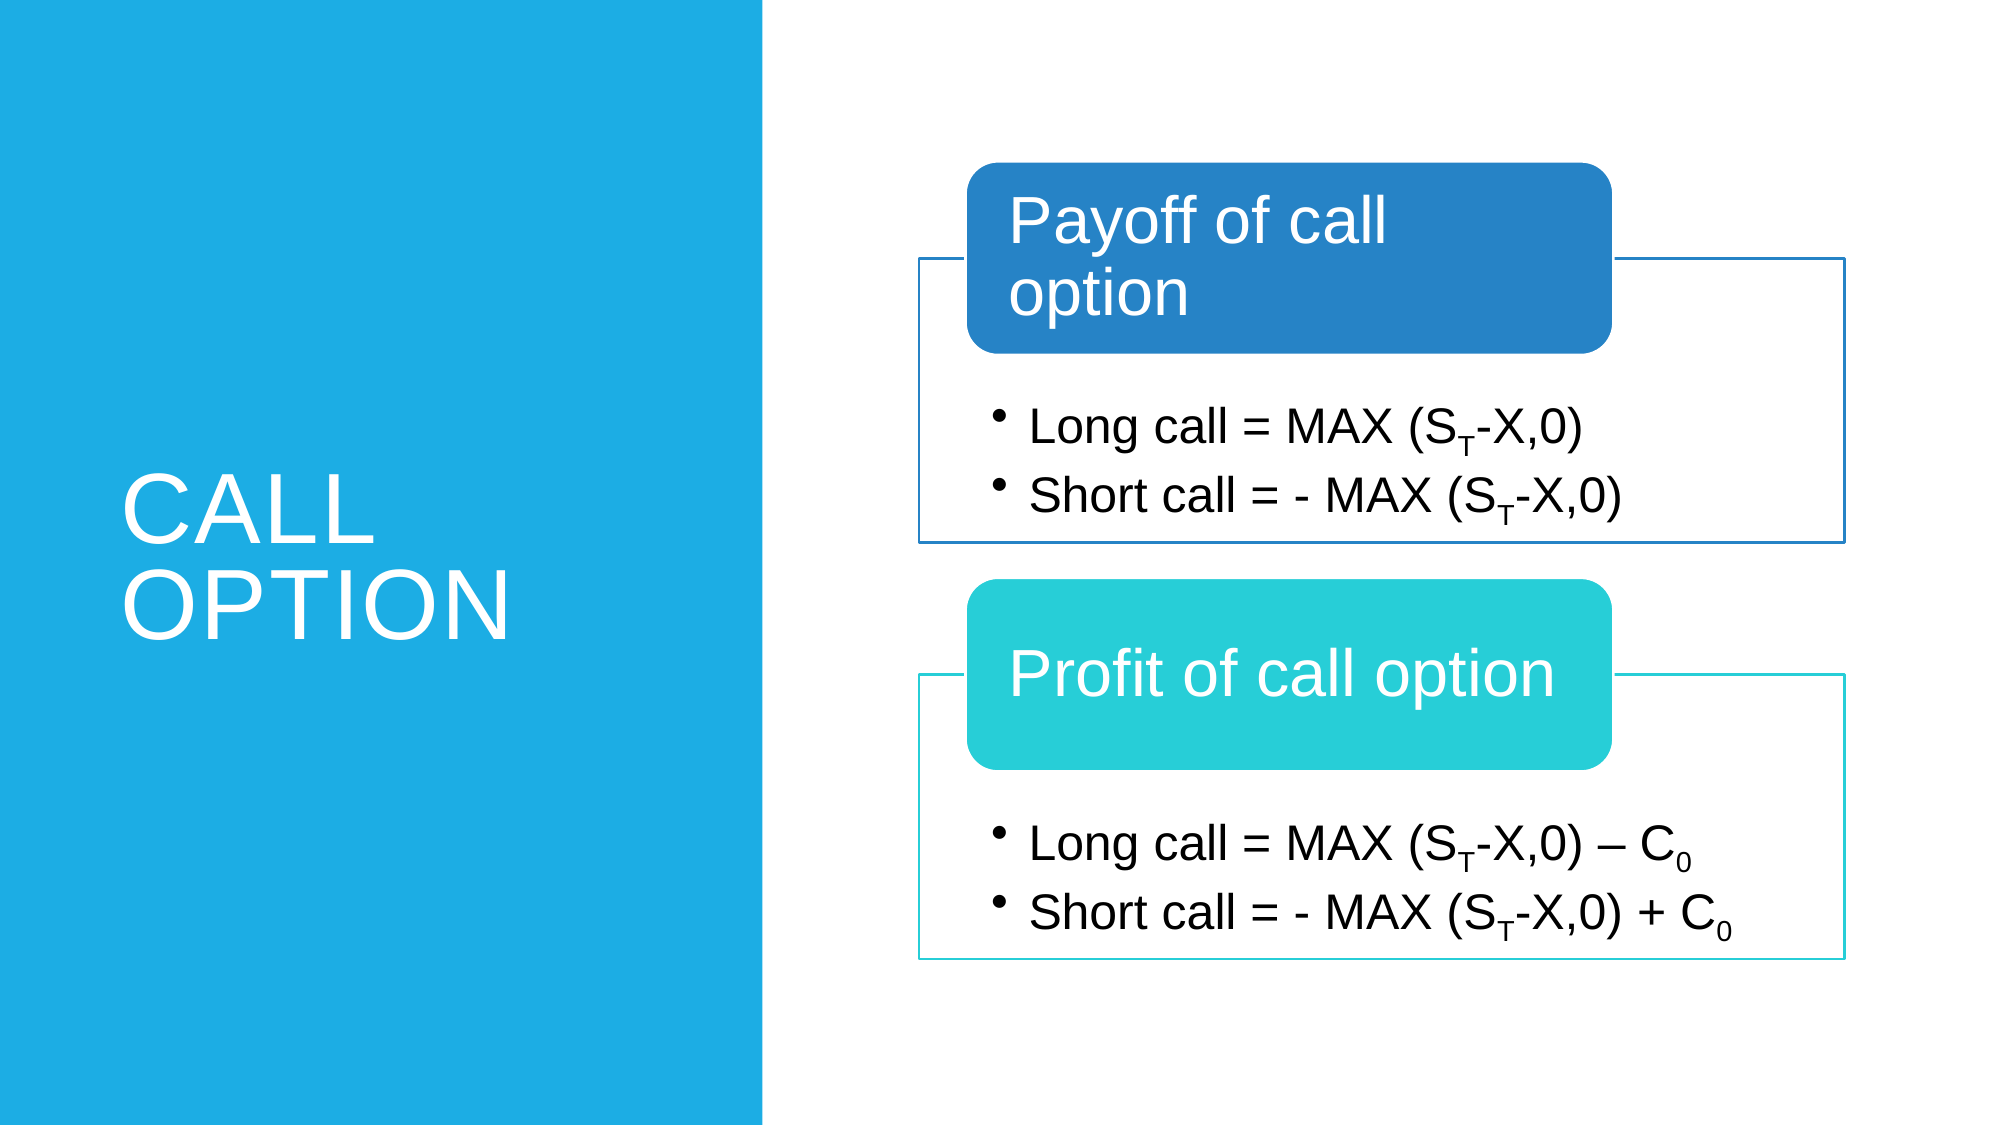

# Call Option
Long call = MAX (ST-X,0)
Short call = - MAX (ST-X,0)
Payoff of call option
Long call = MAX (ST-X,0) – C0
Short call = - MAX (ST-X,0) + C0
Profit of call option